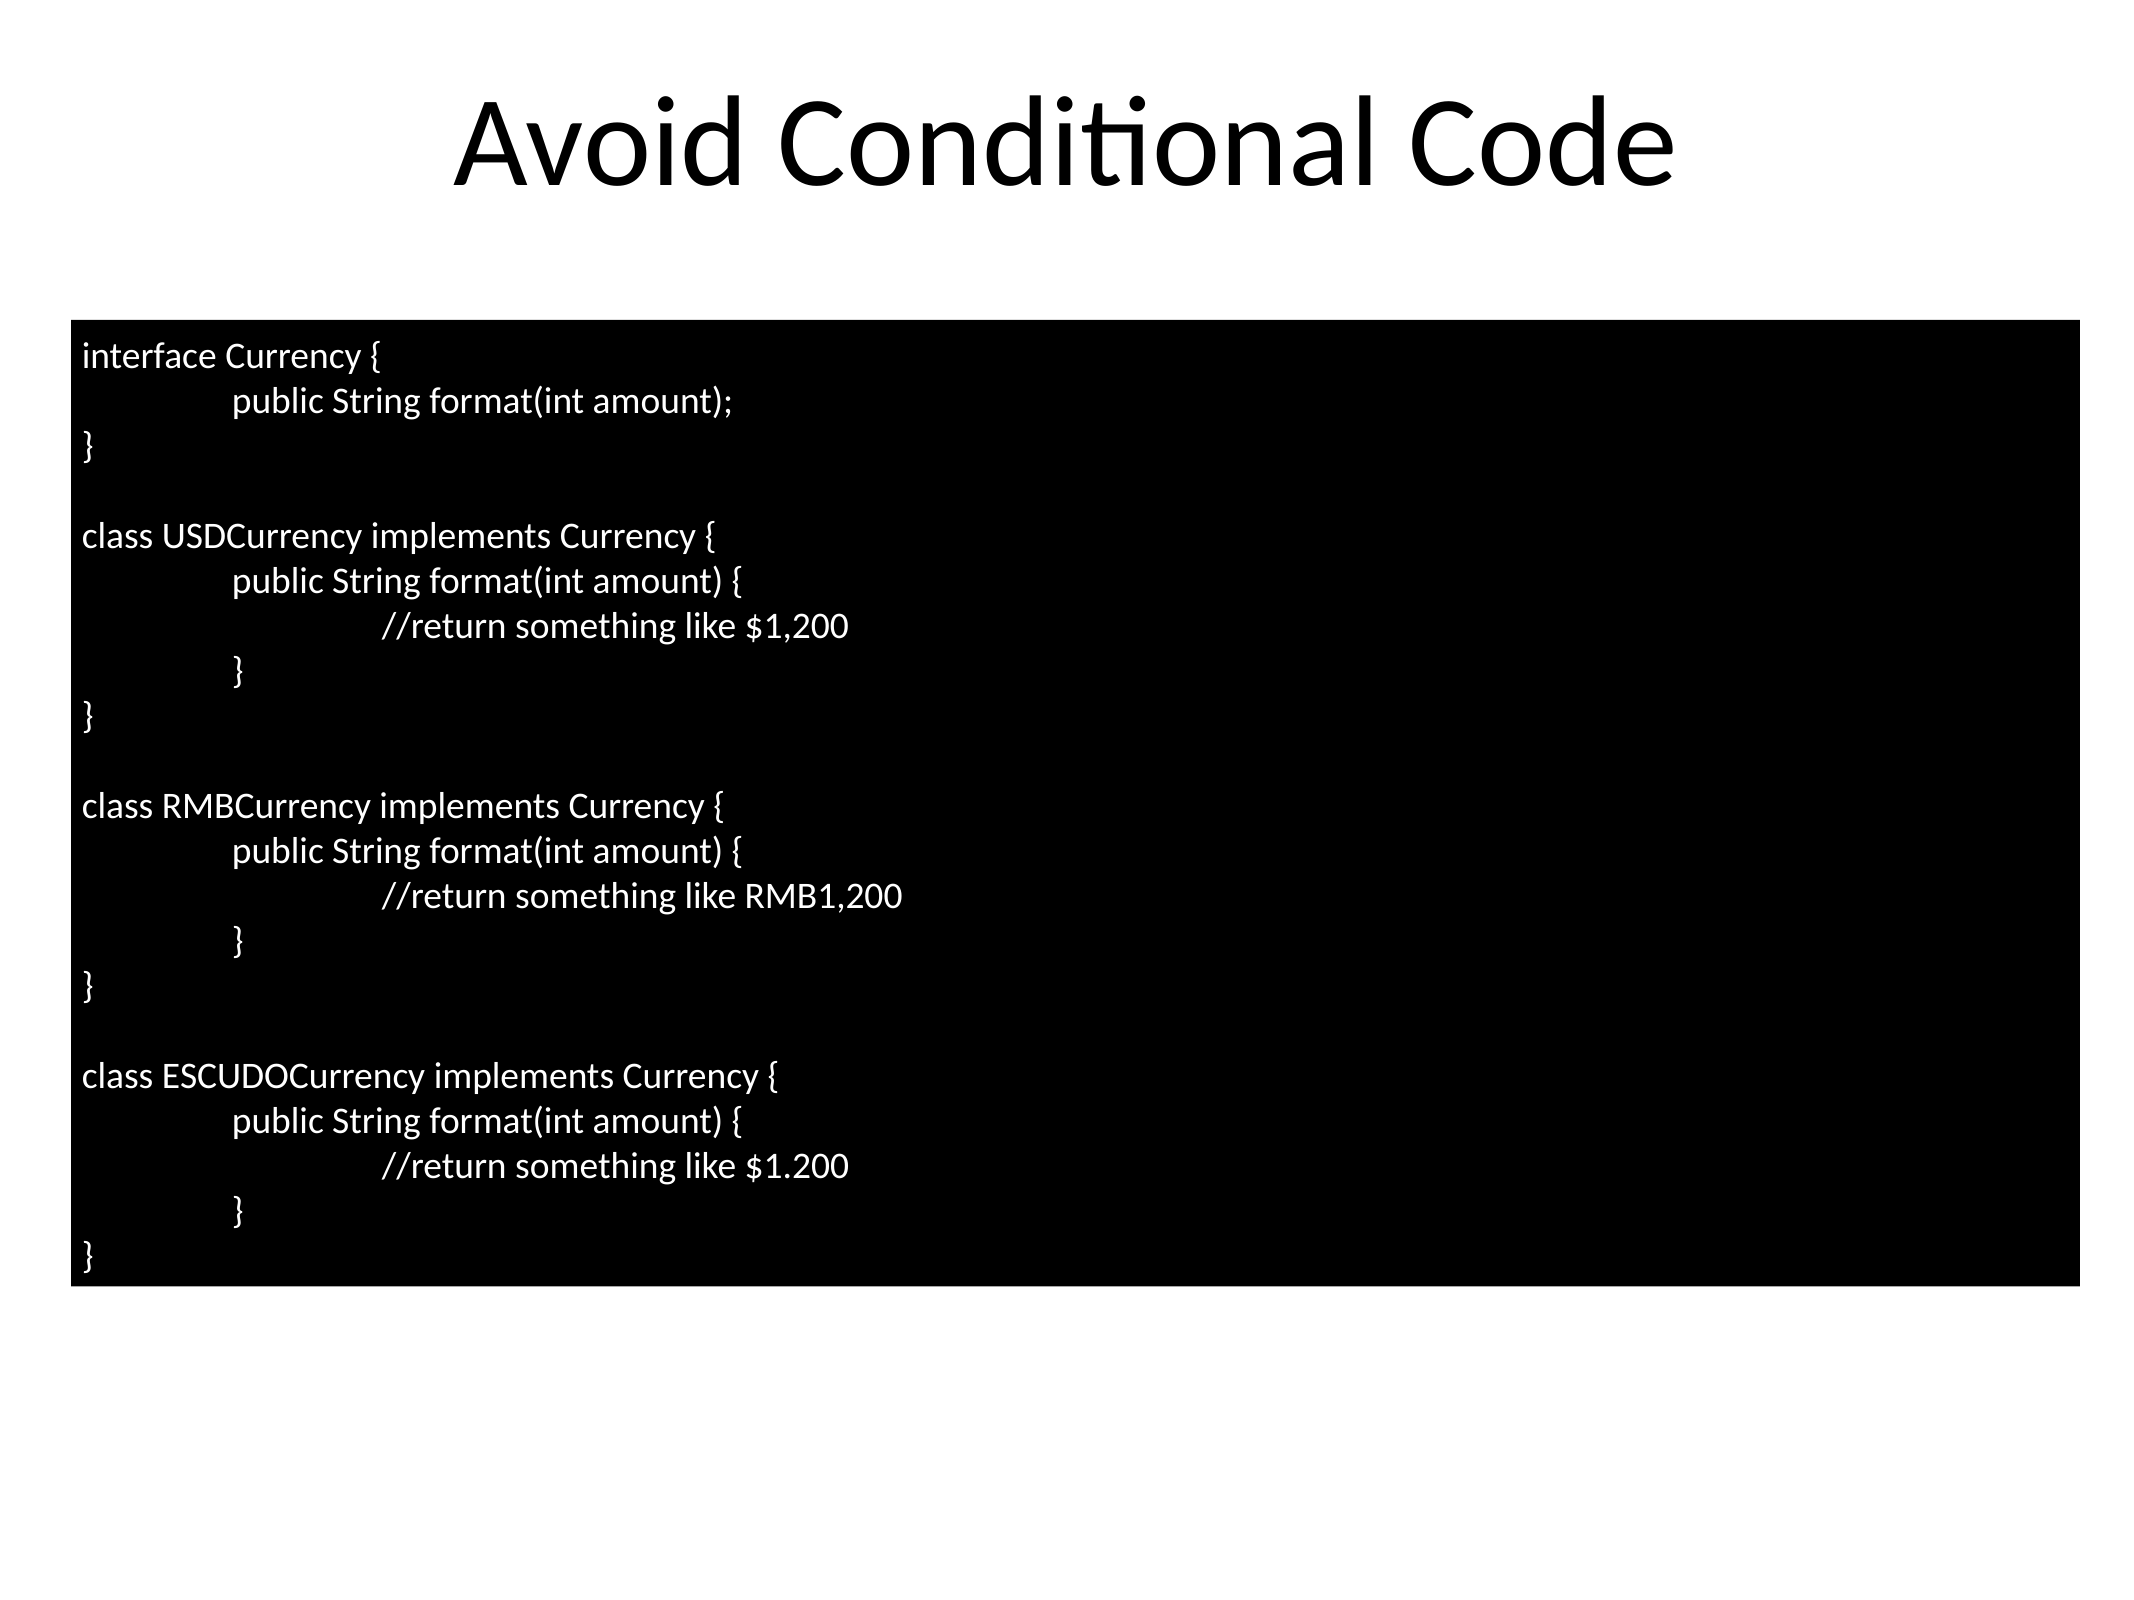

Avoid Conditional Code
interface Currency {
	public String format(int amount);
}

class USDCurrency implements Currency {
	public String format(int amount) {
		//return something like $1,200
	}
}

class RMBCurrency implements Currency {
	public String format(int amount) {
		//return something like RMB1,200
	}
}

class ESCUDOCurrency implements Currency {
	public String format(int amount) {
		//return something like $1.200
	}
}